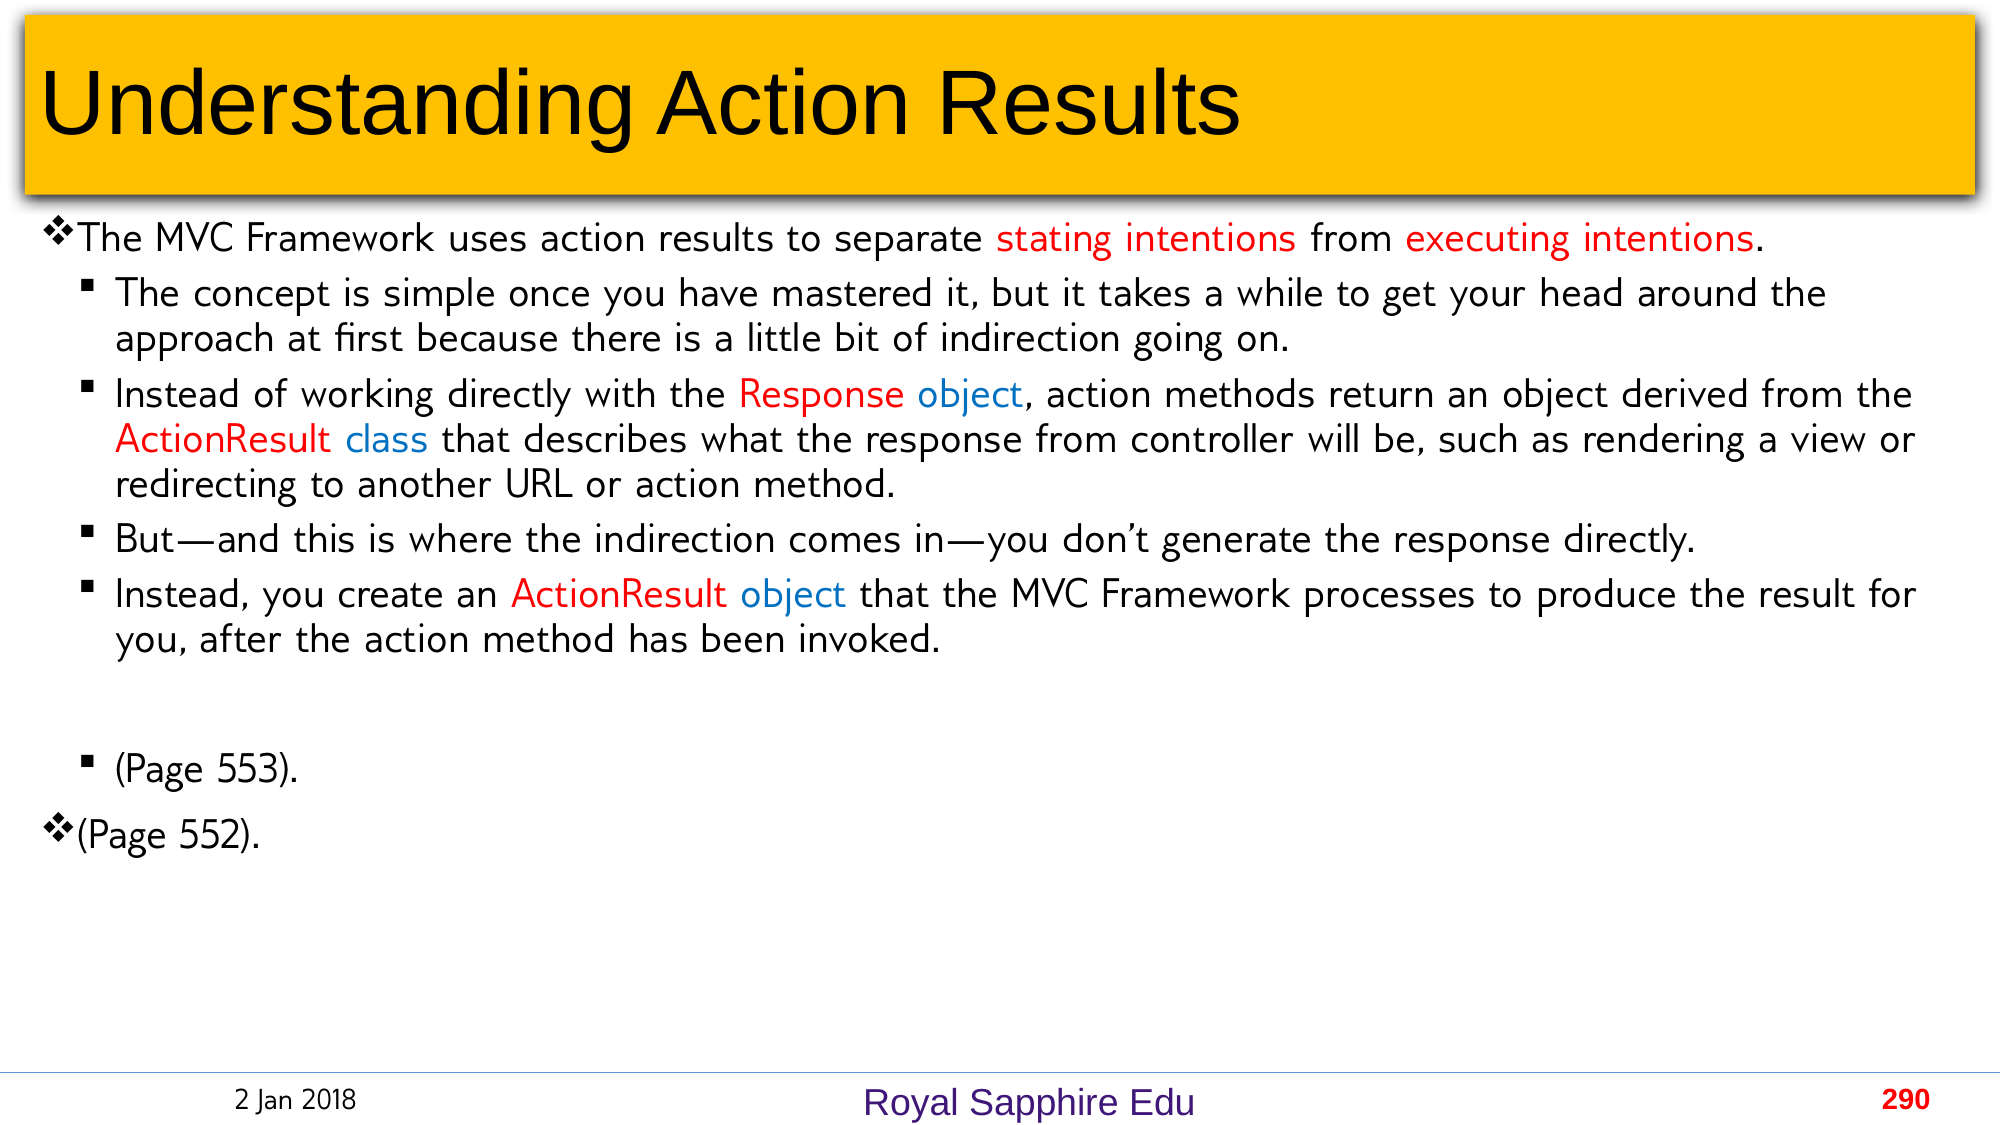

# Understanding Action Results
The MVC Framework uses action results to separate stating intentions from executing intentions.
The concept is simple once you have mastered it, but it takes a while to get your head around the approach at first because there is a little bit of indirection going on.
Instead of working directly with the Response object, action methods return an object derived from the ActionResult class that describes what the response from controller will be, such as rendering a view or redirecting to another URL or action method.
But—and this is where the indirection comes in—you don’t generate the response directly.
Instead, you create an ActionResult object that the MVC Framework processes to produce the result for you, after the action method has been invoked.

(Page 553).
(Page 552).
2 Jan 2018
290